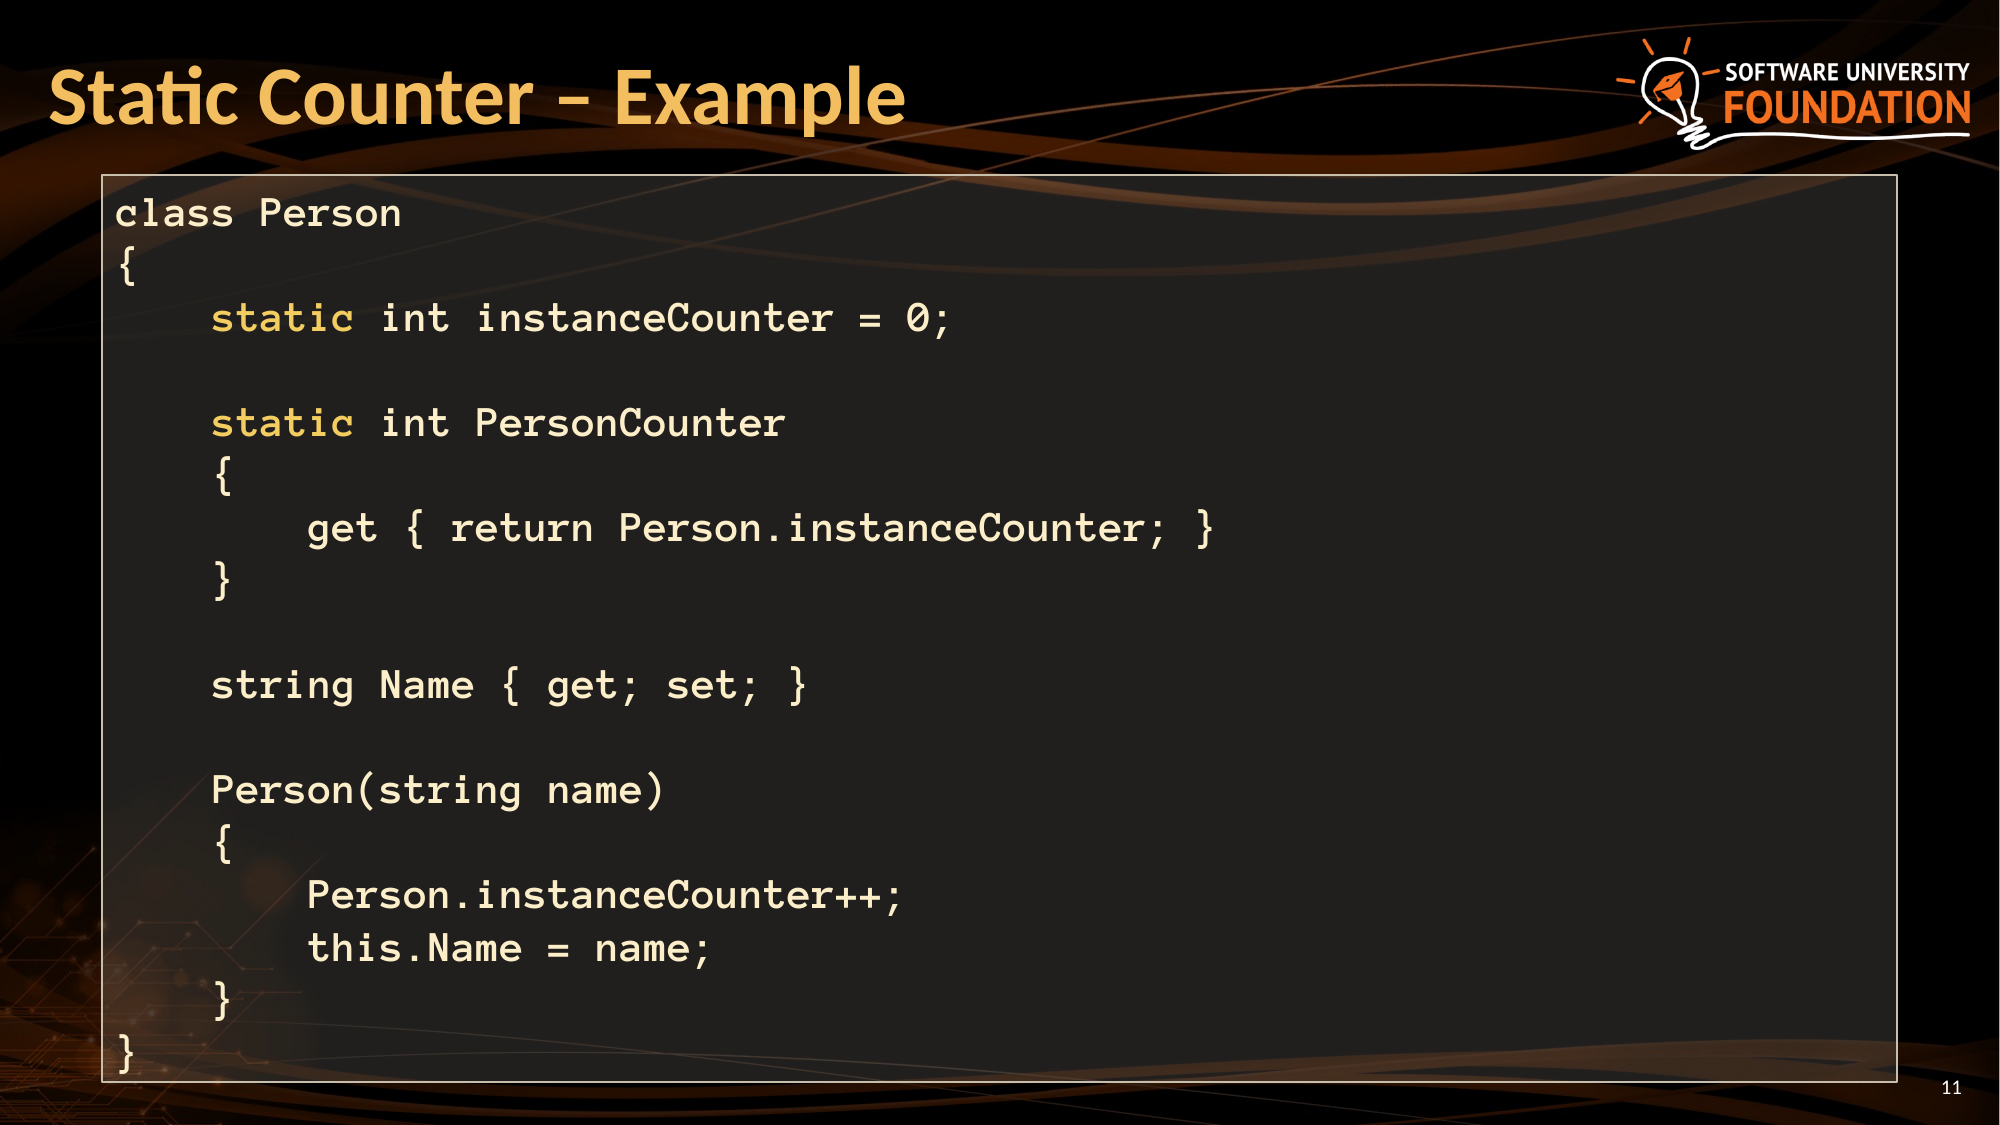

# Static Counter – Example
class Person
{
    static int instanceCounter = 0;

    static int PersonCounter
    {
        get { return Person.instanceCounter; }
    }

    string Name { get; set; }

    Person(string name)
    {
        Person.instanceCounter++;
        this.Name = name;
    }
}
11